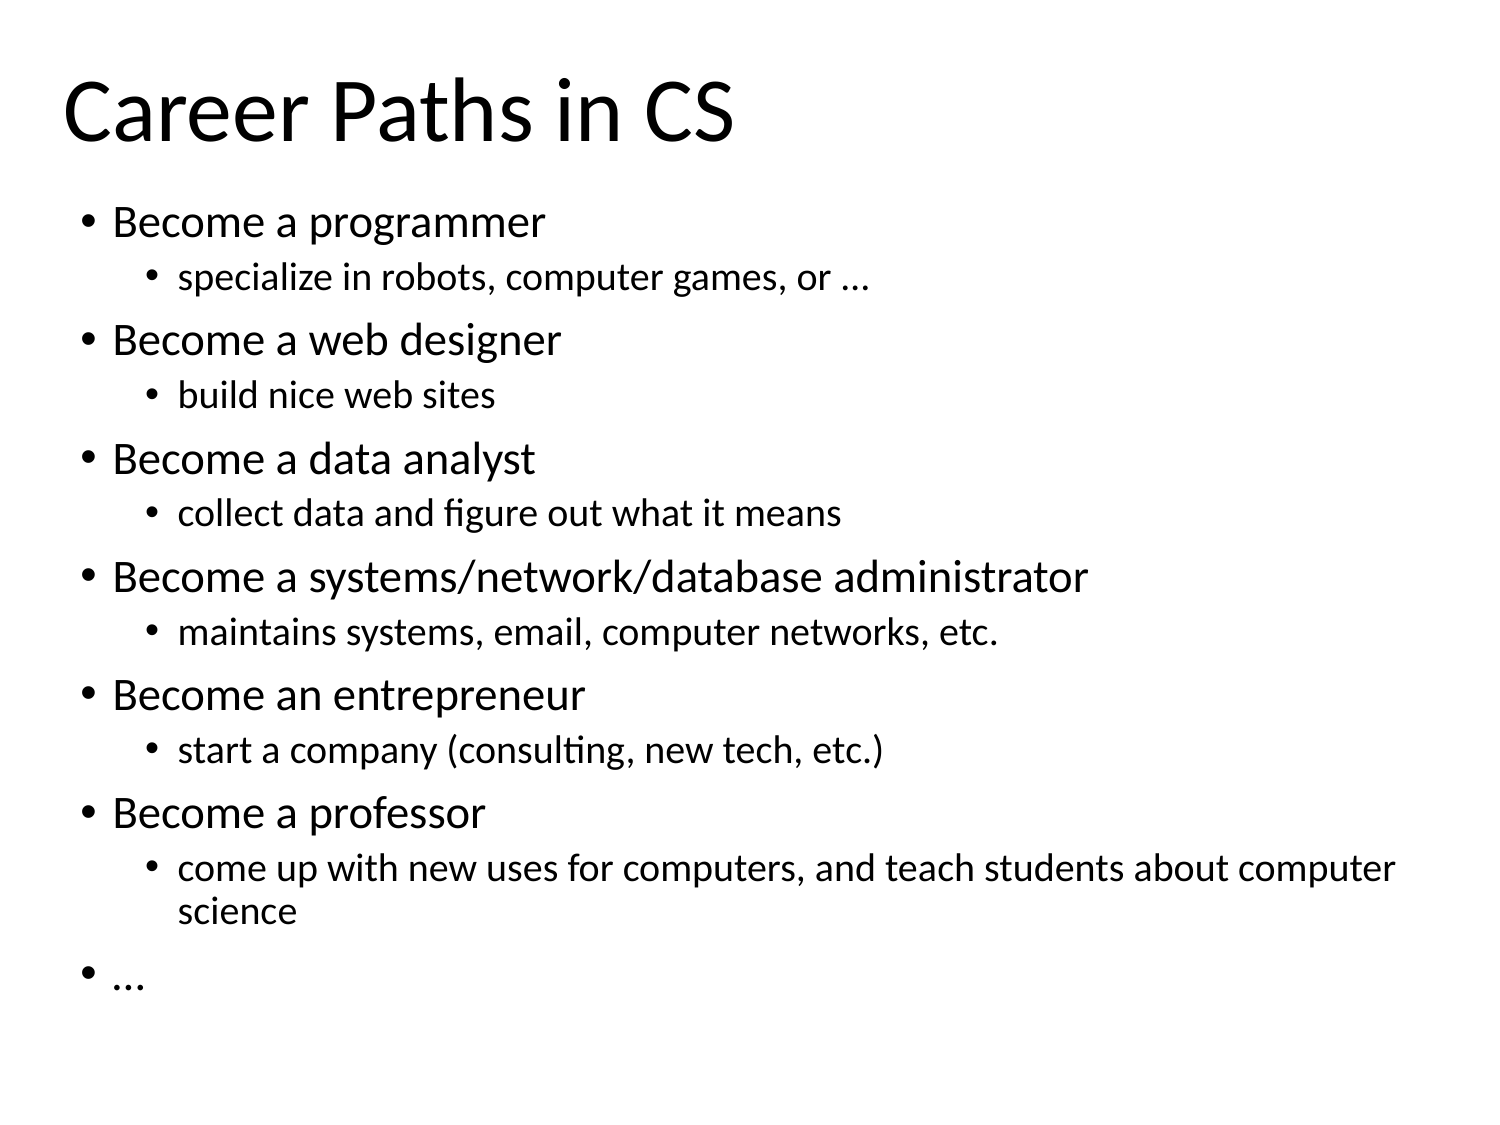

# Career Paths in CS
Become a programmer
specialize in robots, computer games, or …
Become a web designer
build nice web sites
Become a data analyst
collect data and figure out what it means
Become a systems/network/database administrator
maintains systems, email, computer networks, etc.
Become an entrepreneur
start a company (consulting, new tech, etc.)
Become a professor
come up with new uses for computers, and teach students about computer science
…